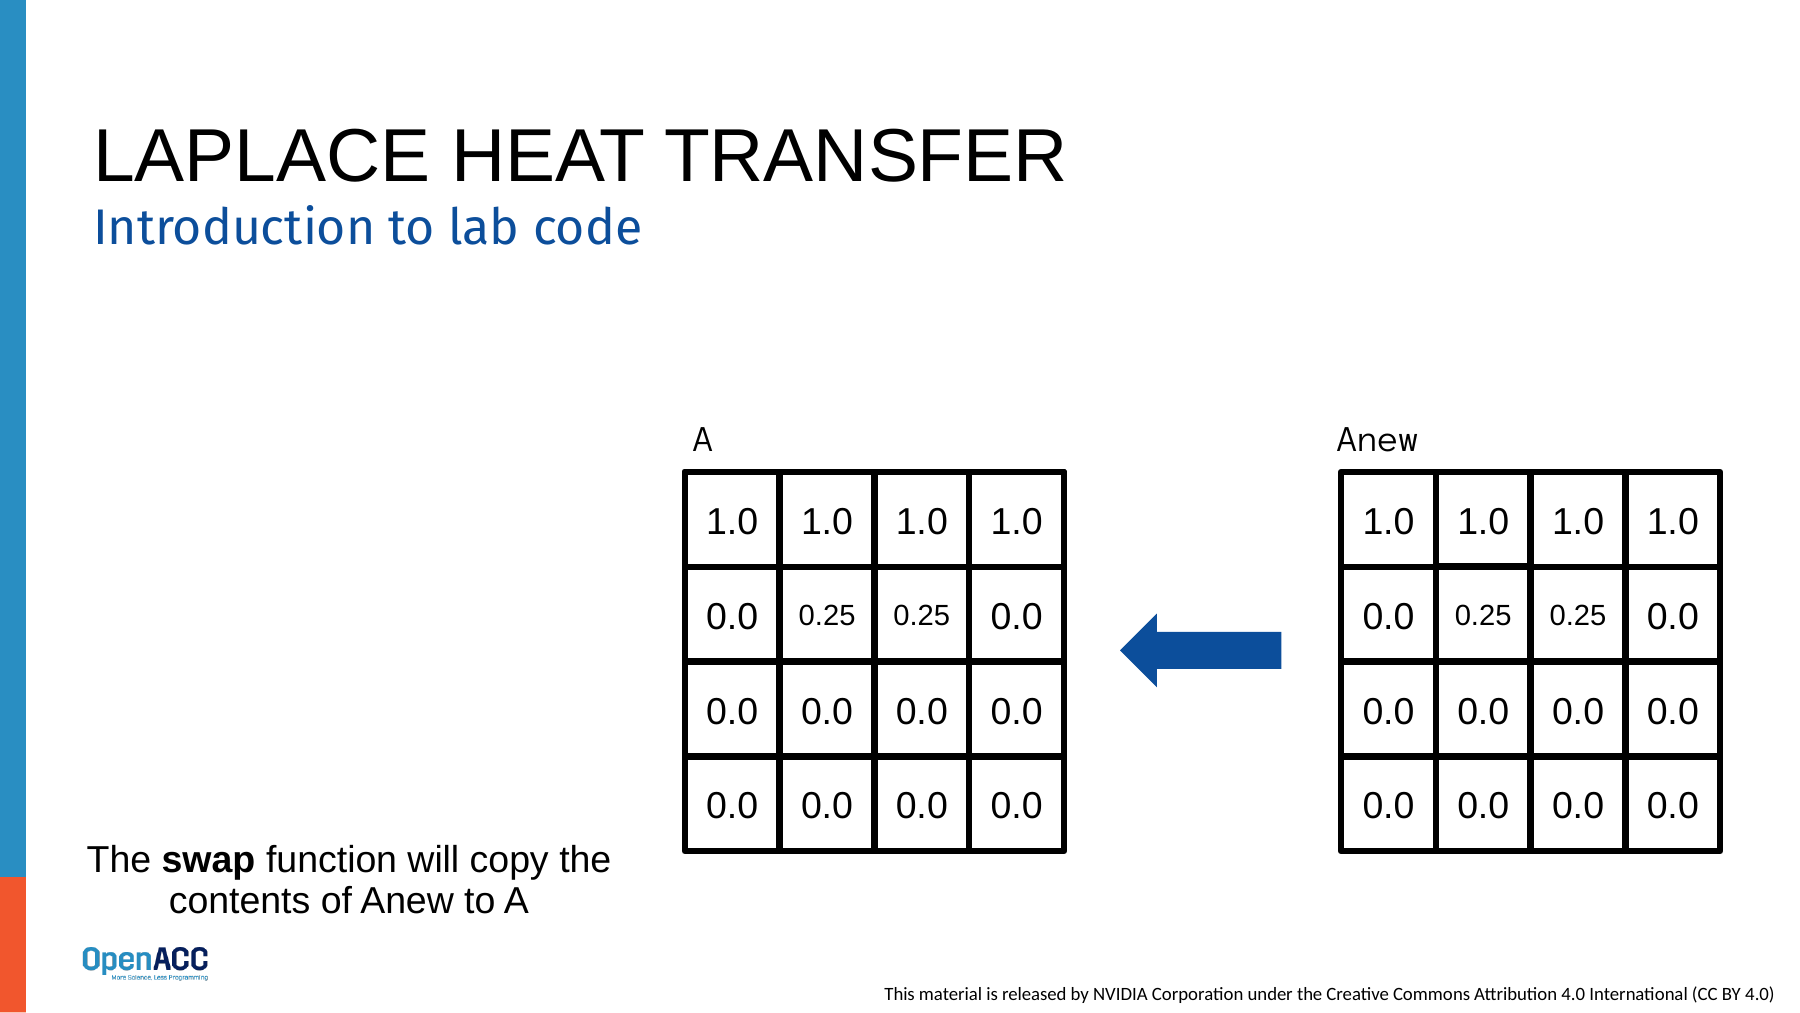

# Laplace heat transfer
Introduction to lab code
A
Anew

1.0
1.0
1.0

1.0
1.0
1.0
1.0
1.0
0.25
0.0
0.25
0.25
0.0
0.0
0.25
0.0

0.0
0.0
0.0
0.0
0.0
0.0
0.0
0.0
0.0
0.0
0.0
0.0
0.0
0.0
0.0
0.0
The swap function will copy the contents of Anew to A